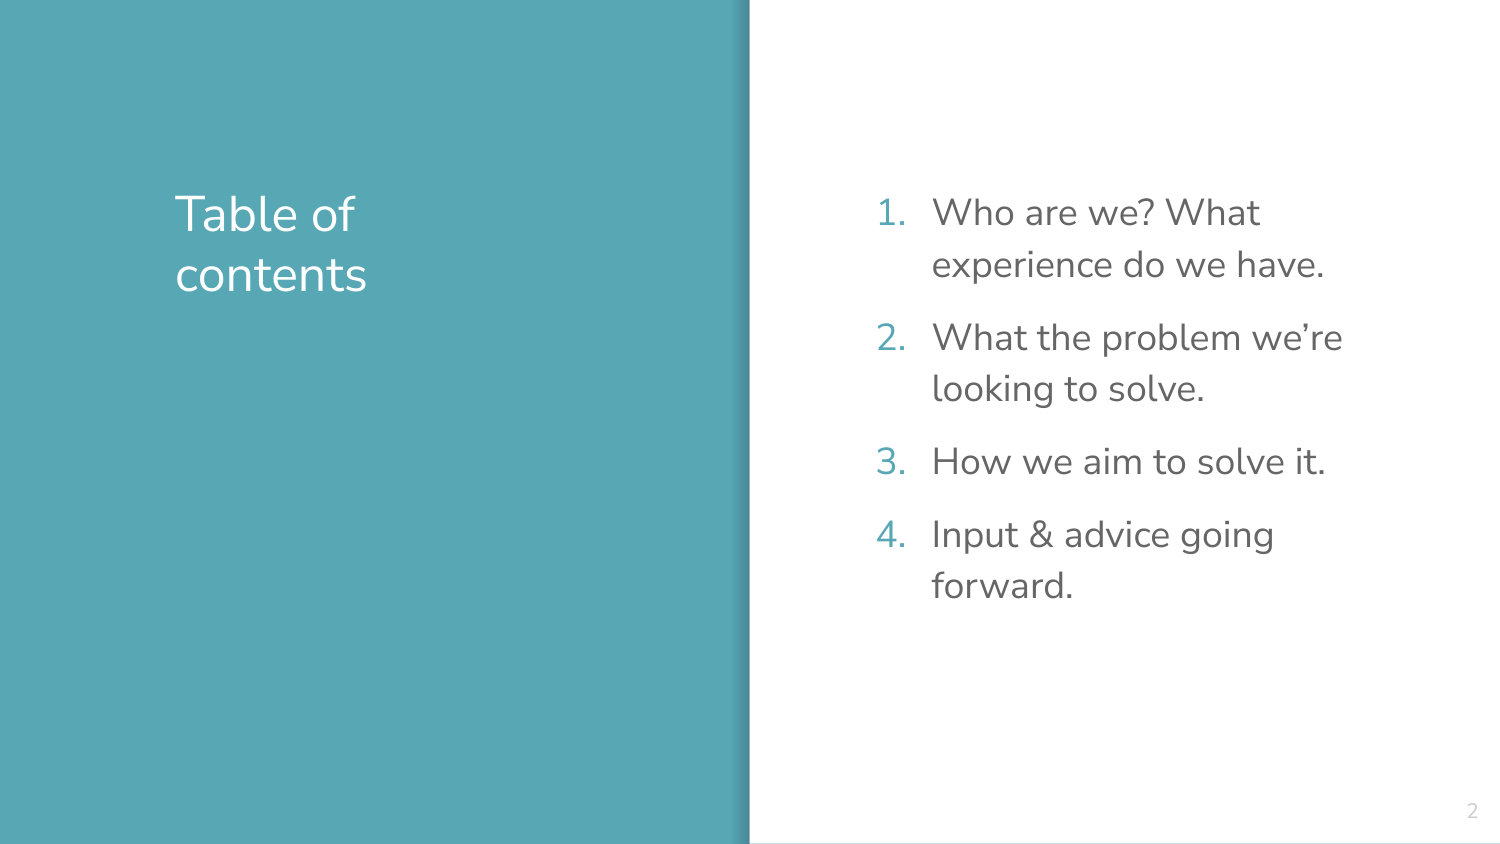

# Table of contents
Who are we? What experience do we have.
What the problem we’re looking to solve.
How we aim to solve it.
Input & advice going forward.
2